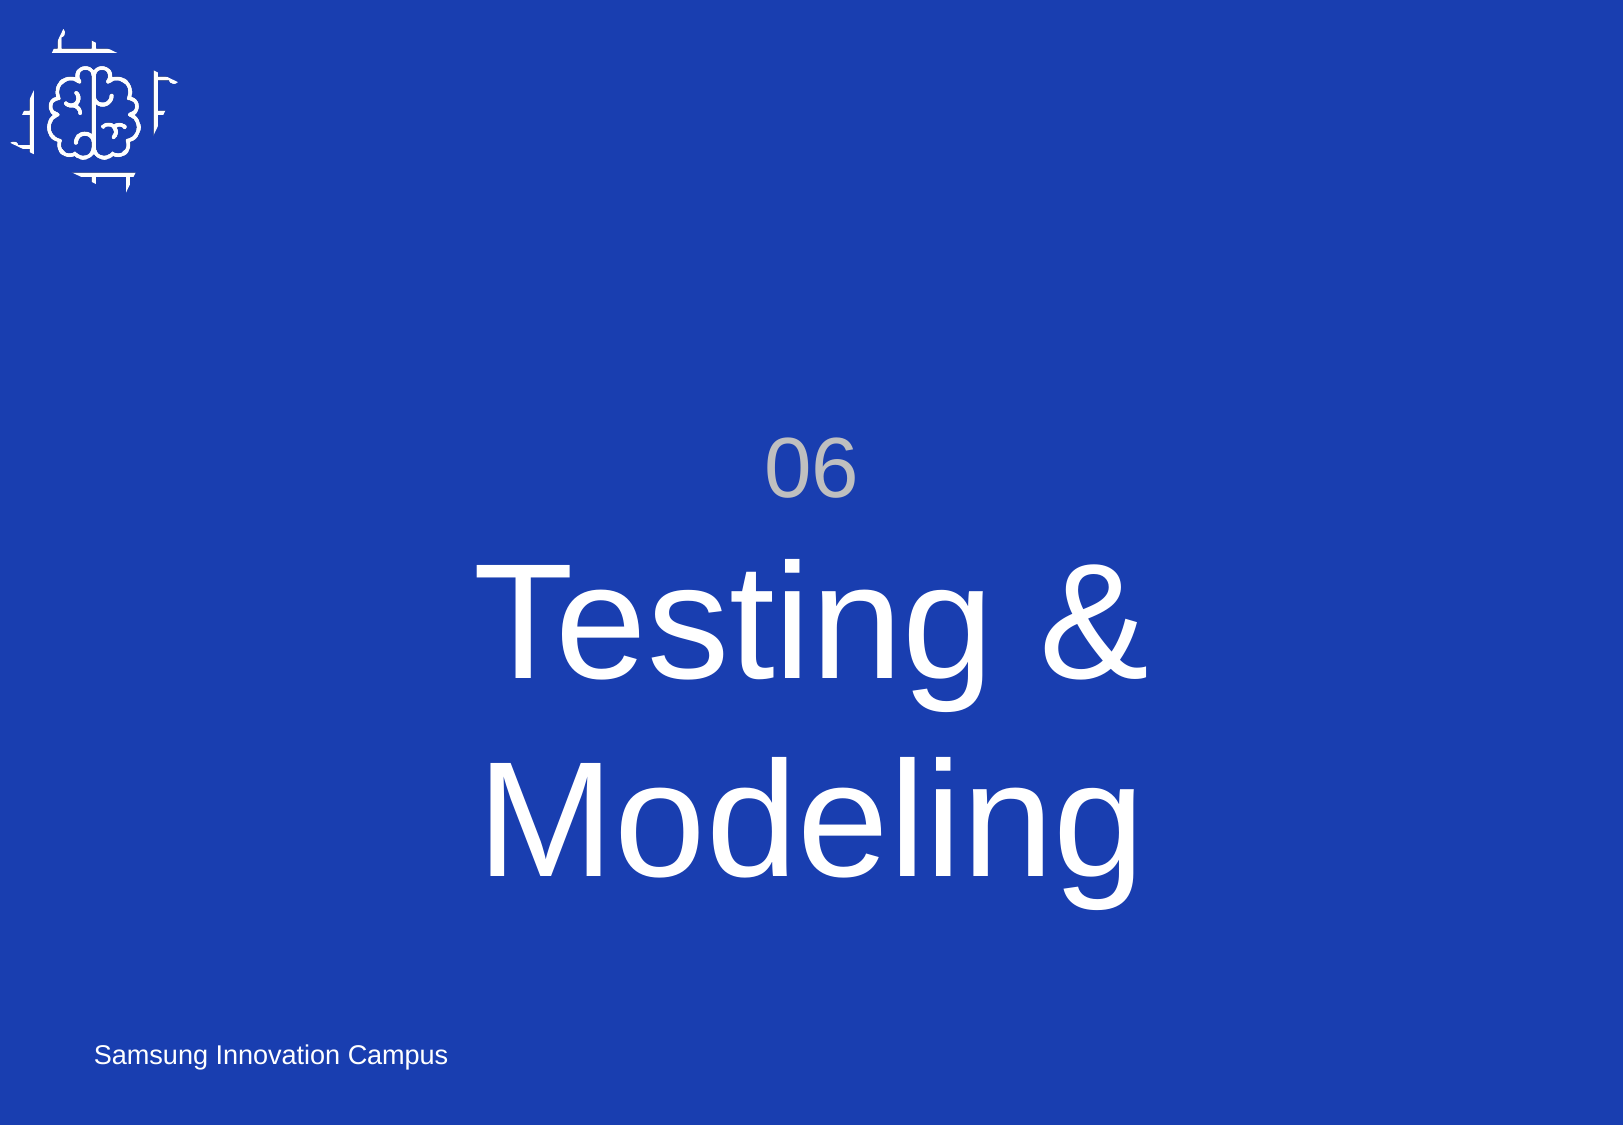

06
Testing & Modeling
Samsung Innovation Campus